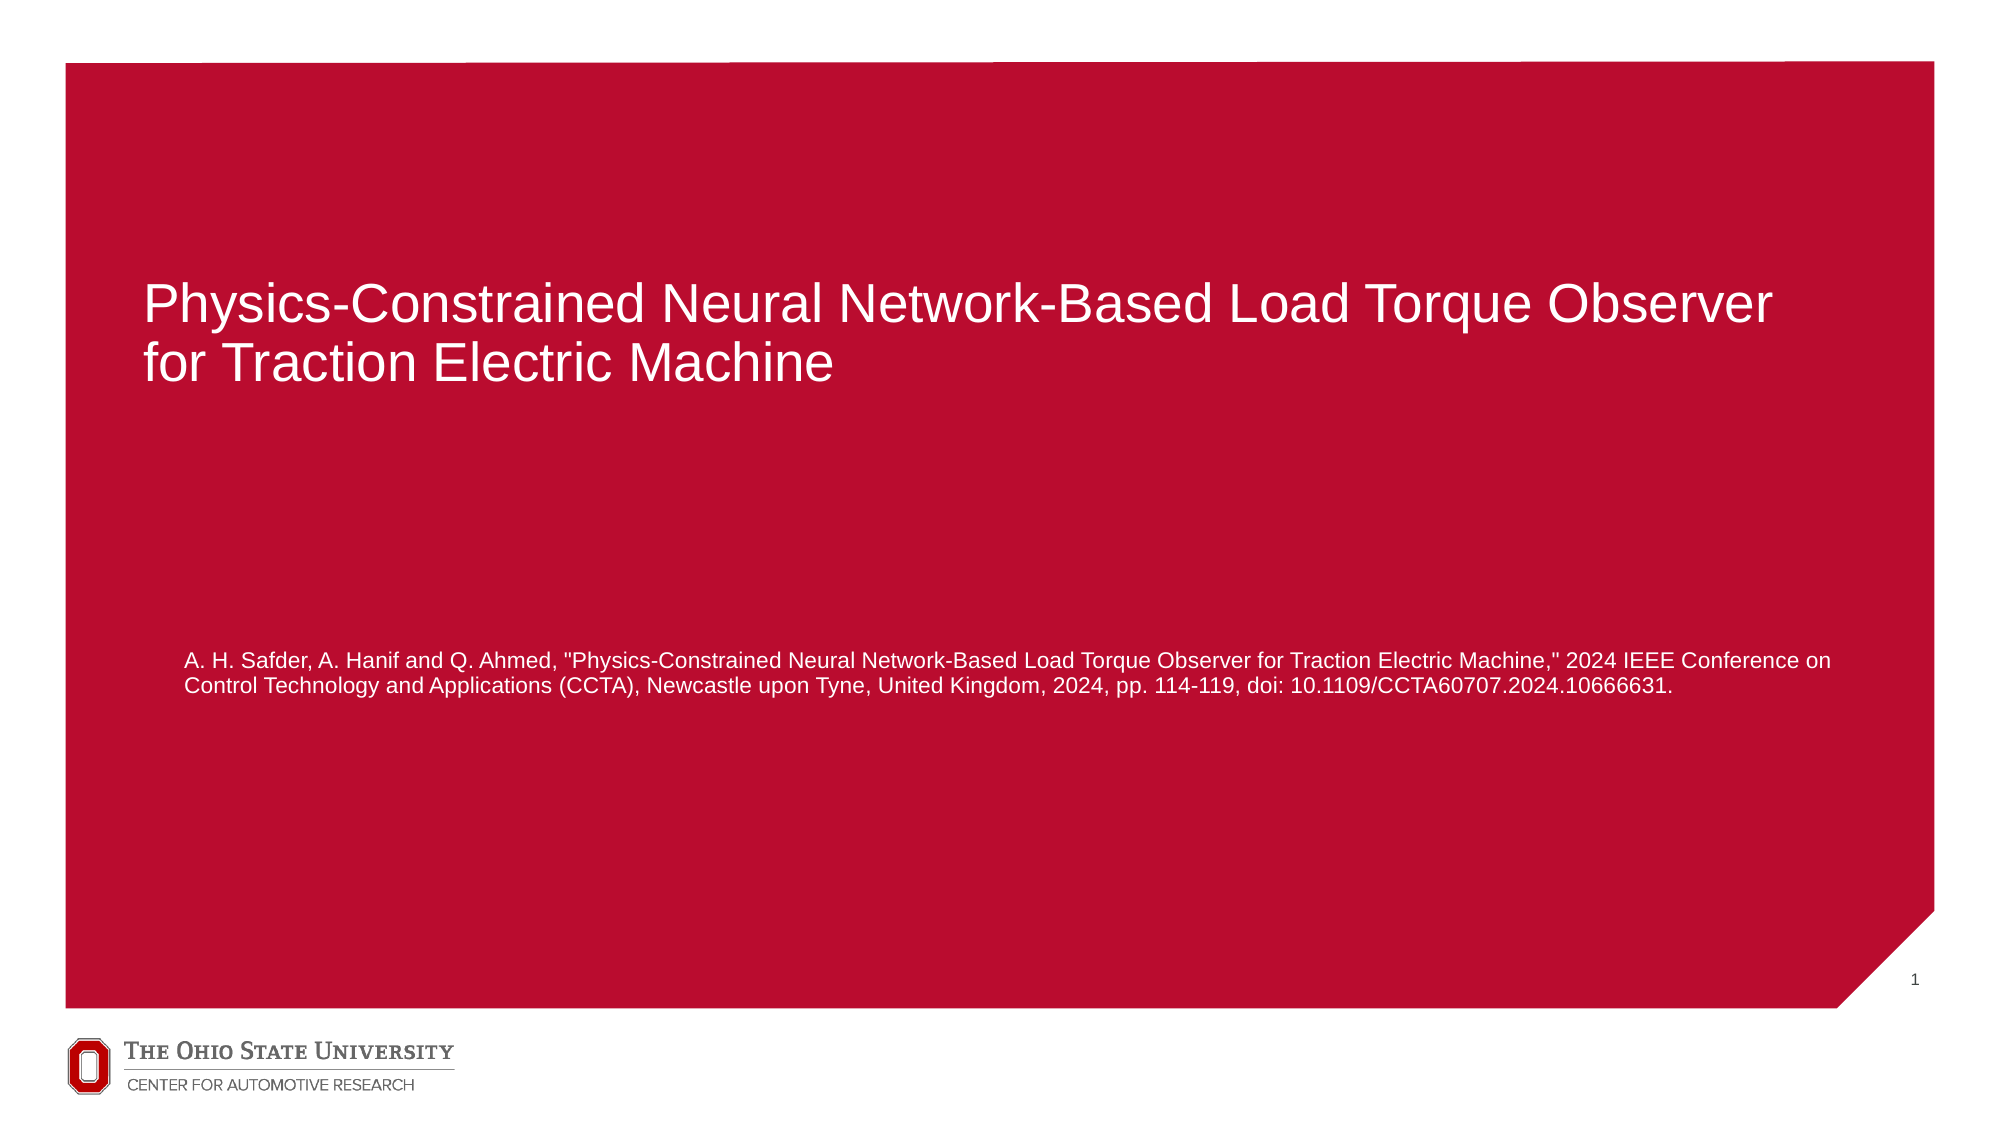

# Physics-Constrained Neural Network-Based Load Torque Observer for Traction Electric Machine
A. H. Safder, A. Hanif and Q. Ahmed, "Physics-Constrained Neural Network-Based Load Torque Observer for Traction Electric Machine," 2024 IEEE Conference on Control Technology and Applications (CCTA), Newcastle upon Tyne, United Kingdom, 2024, pp. 114-119, doi: 10.1109/CCTA60707.2024.10666631.
1